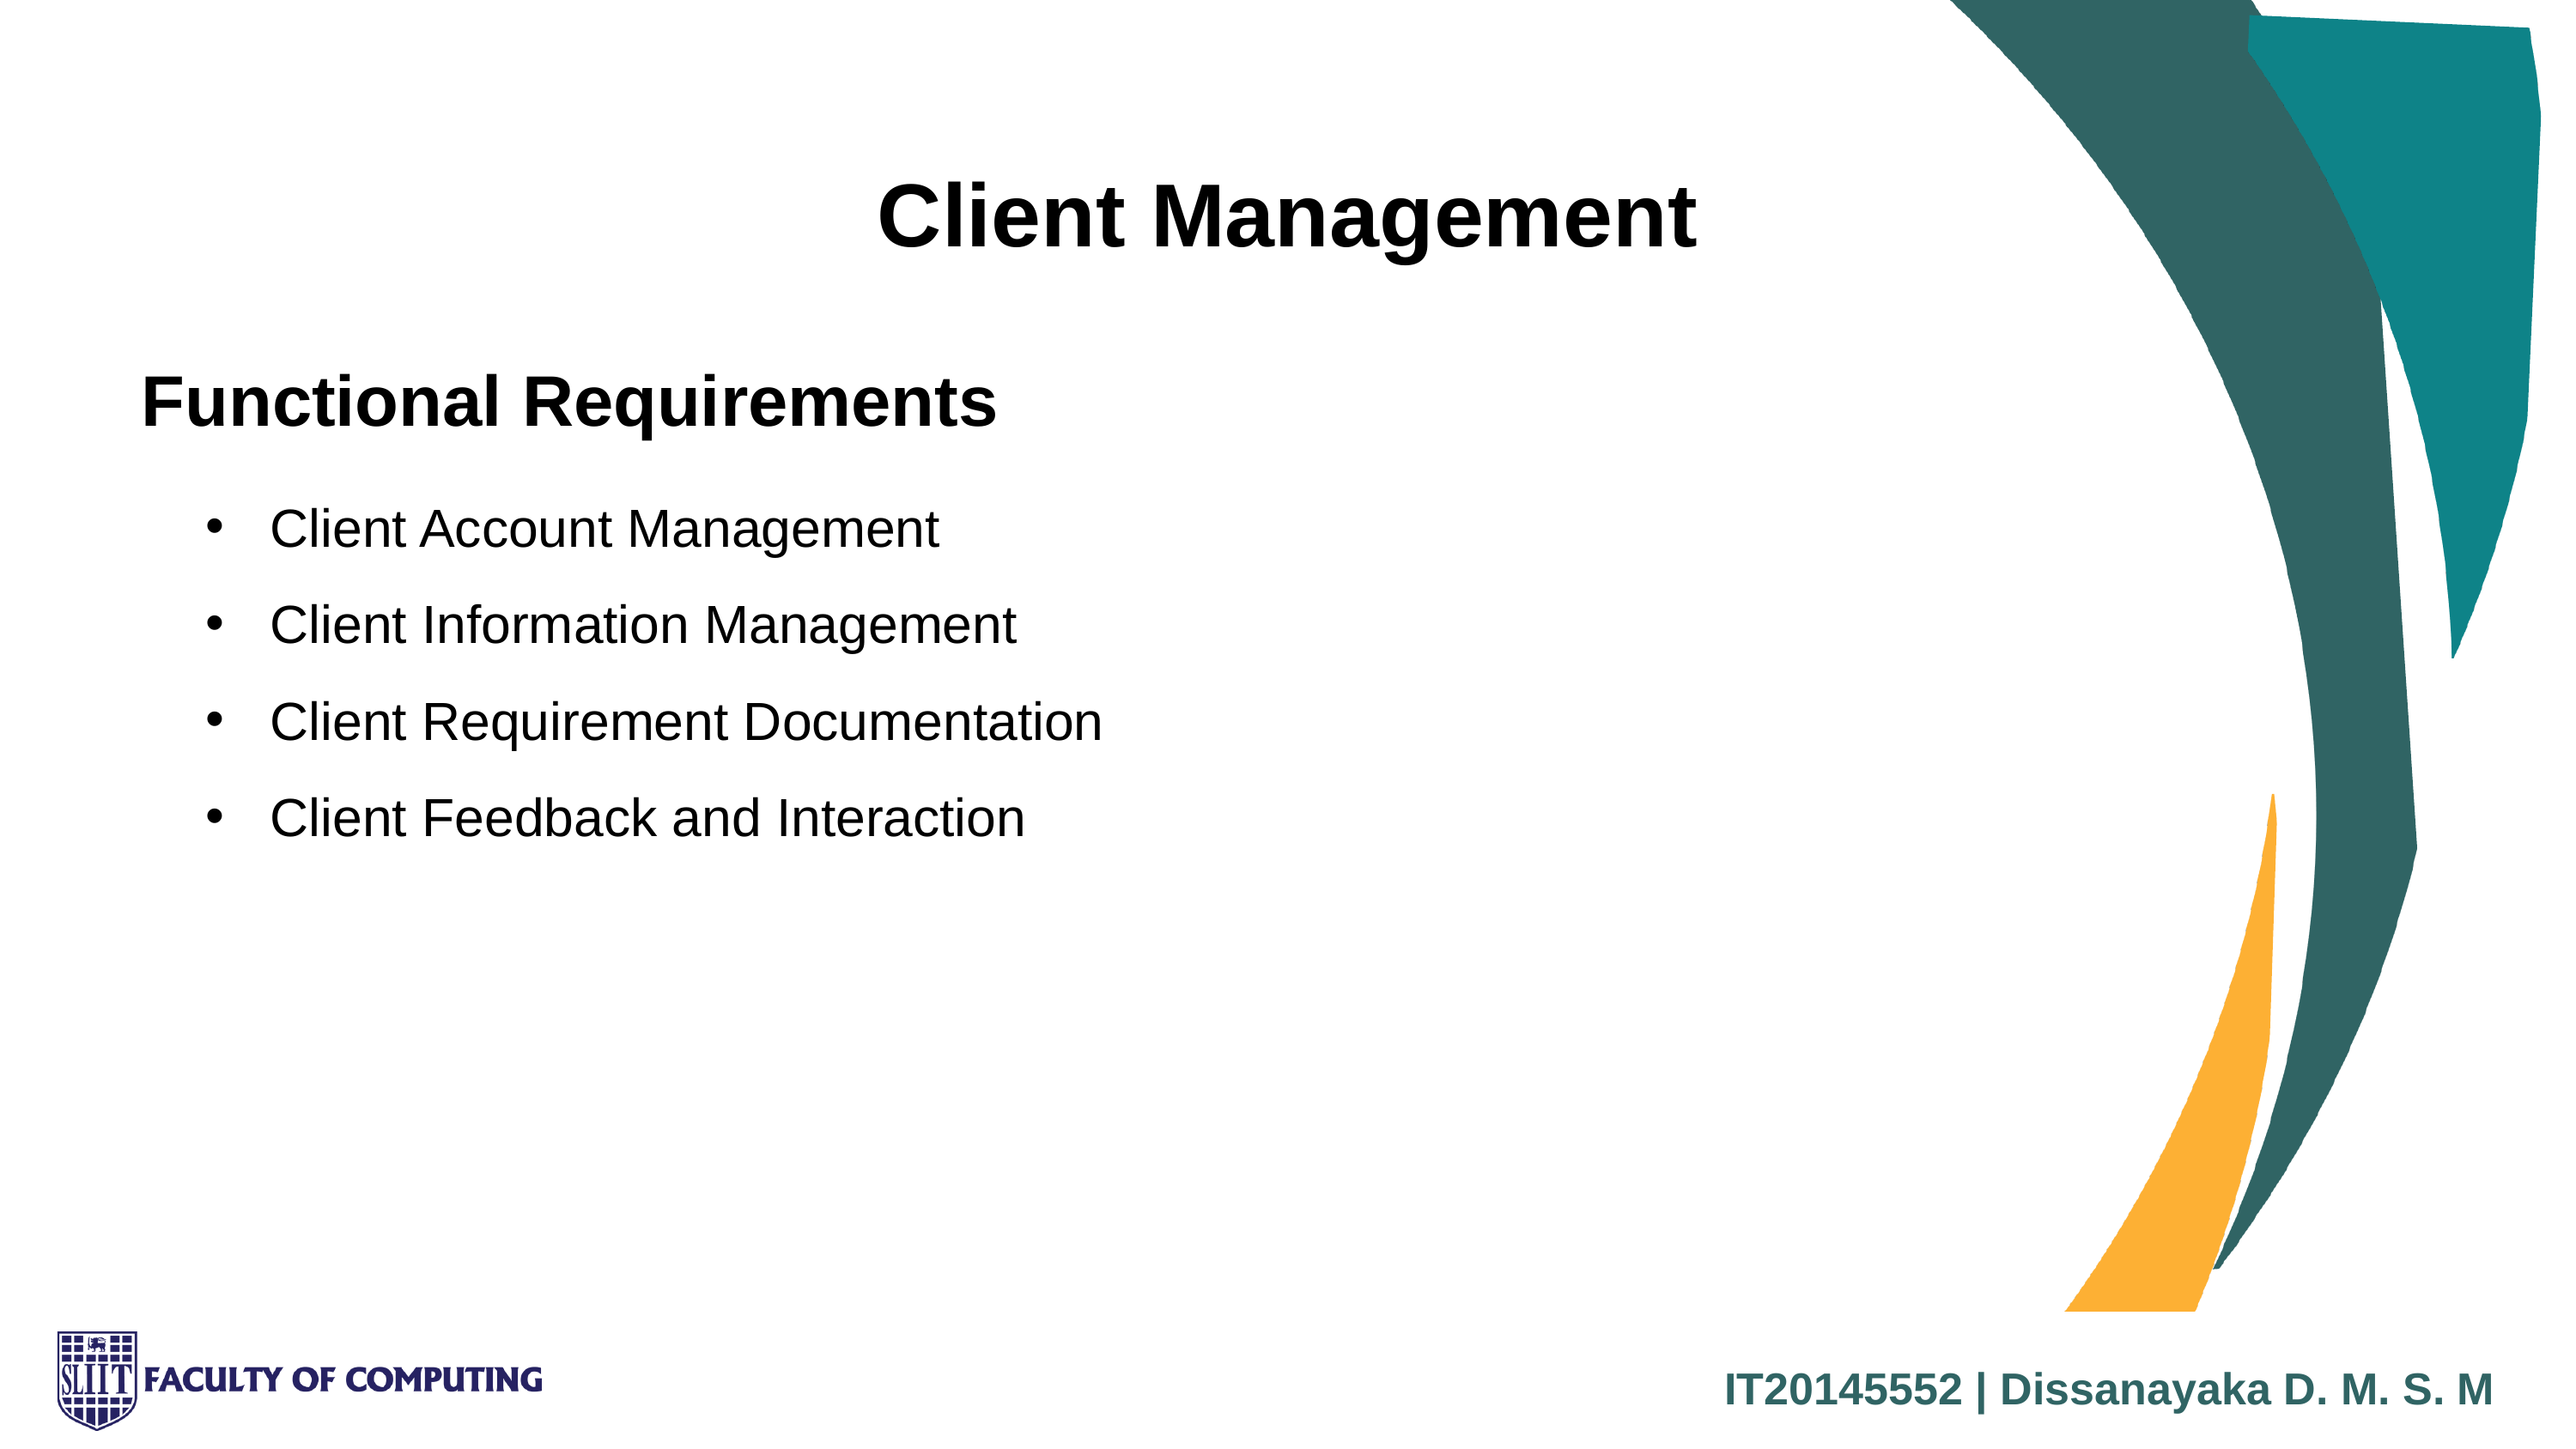

Client Management
Functional Requirements
Client Account Management
Client Information Management
Client Requirement Documentation
Client Feedback and Interaction

IT20145552 | Dissanayaka D. M. S. M